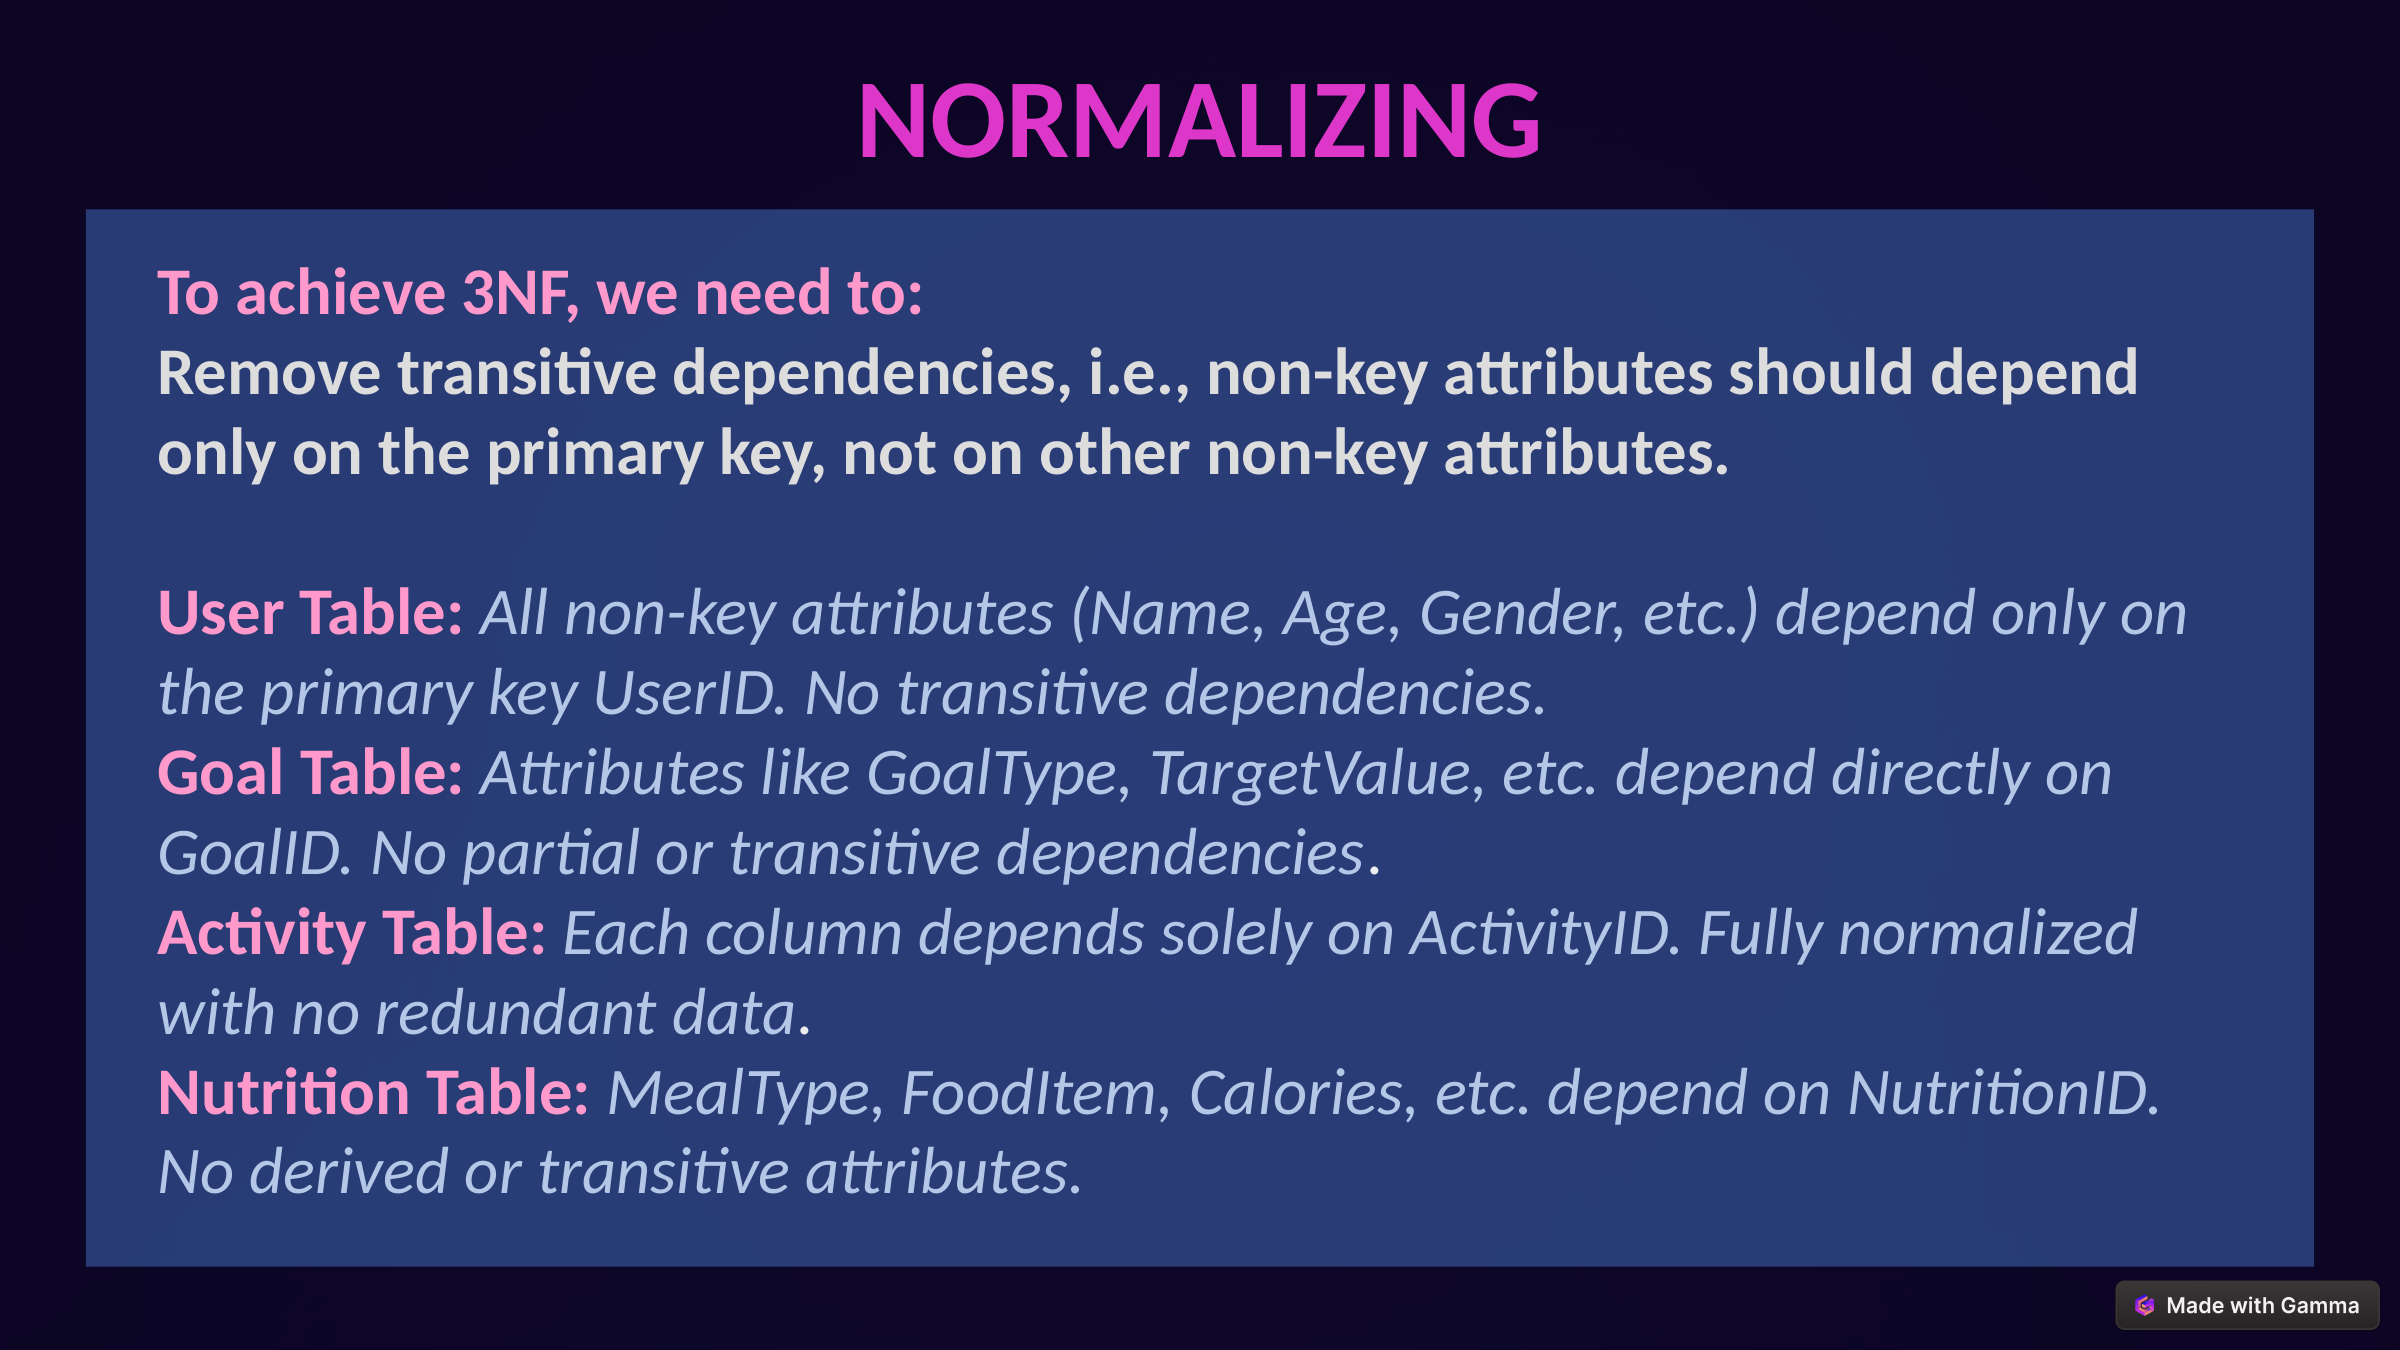

NORMALIZING

To achieve 3NF, we need to:
Remove transitive dependencies, i.e., non-key attributes should depend only on the primary key, not on other non-key attributes.

User Table: All non-key attributes (Name, Age, Gender, etc.) depend only on the primary key UserID. No transitive dependencies.
Goal Table: Attributes like GoalType, TargetValue, etc. depend directly on GoalID. No partial or transitive dependencies.
Activity Table: Each column depends solely on ActivityID. Fully normalized with no redundant data.
Nutrition Table: MealType, FoodItem, Calories, etc. depend on NutritionID. No derived or transitive attributes.